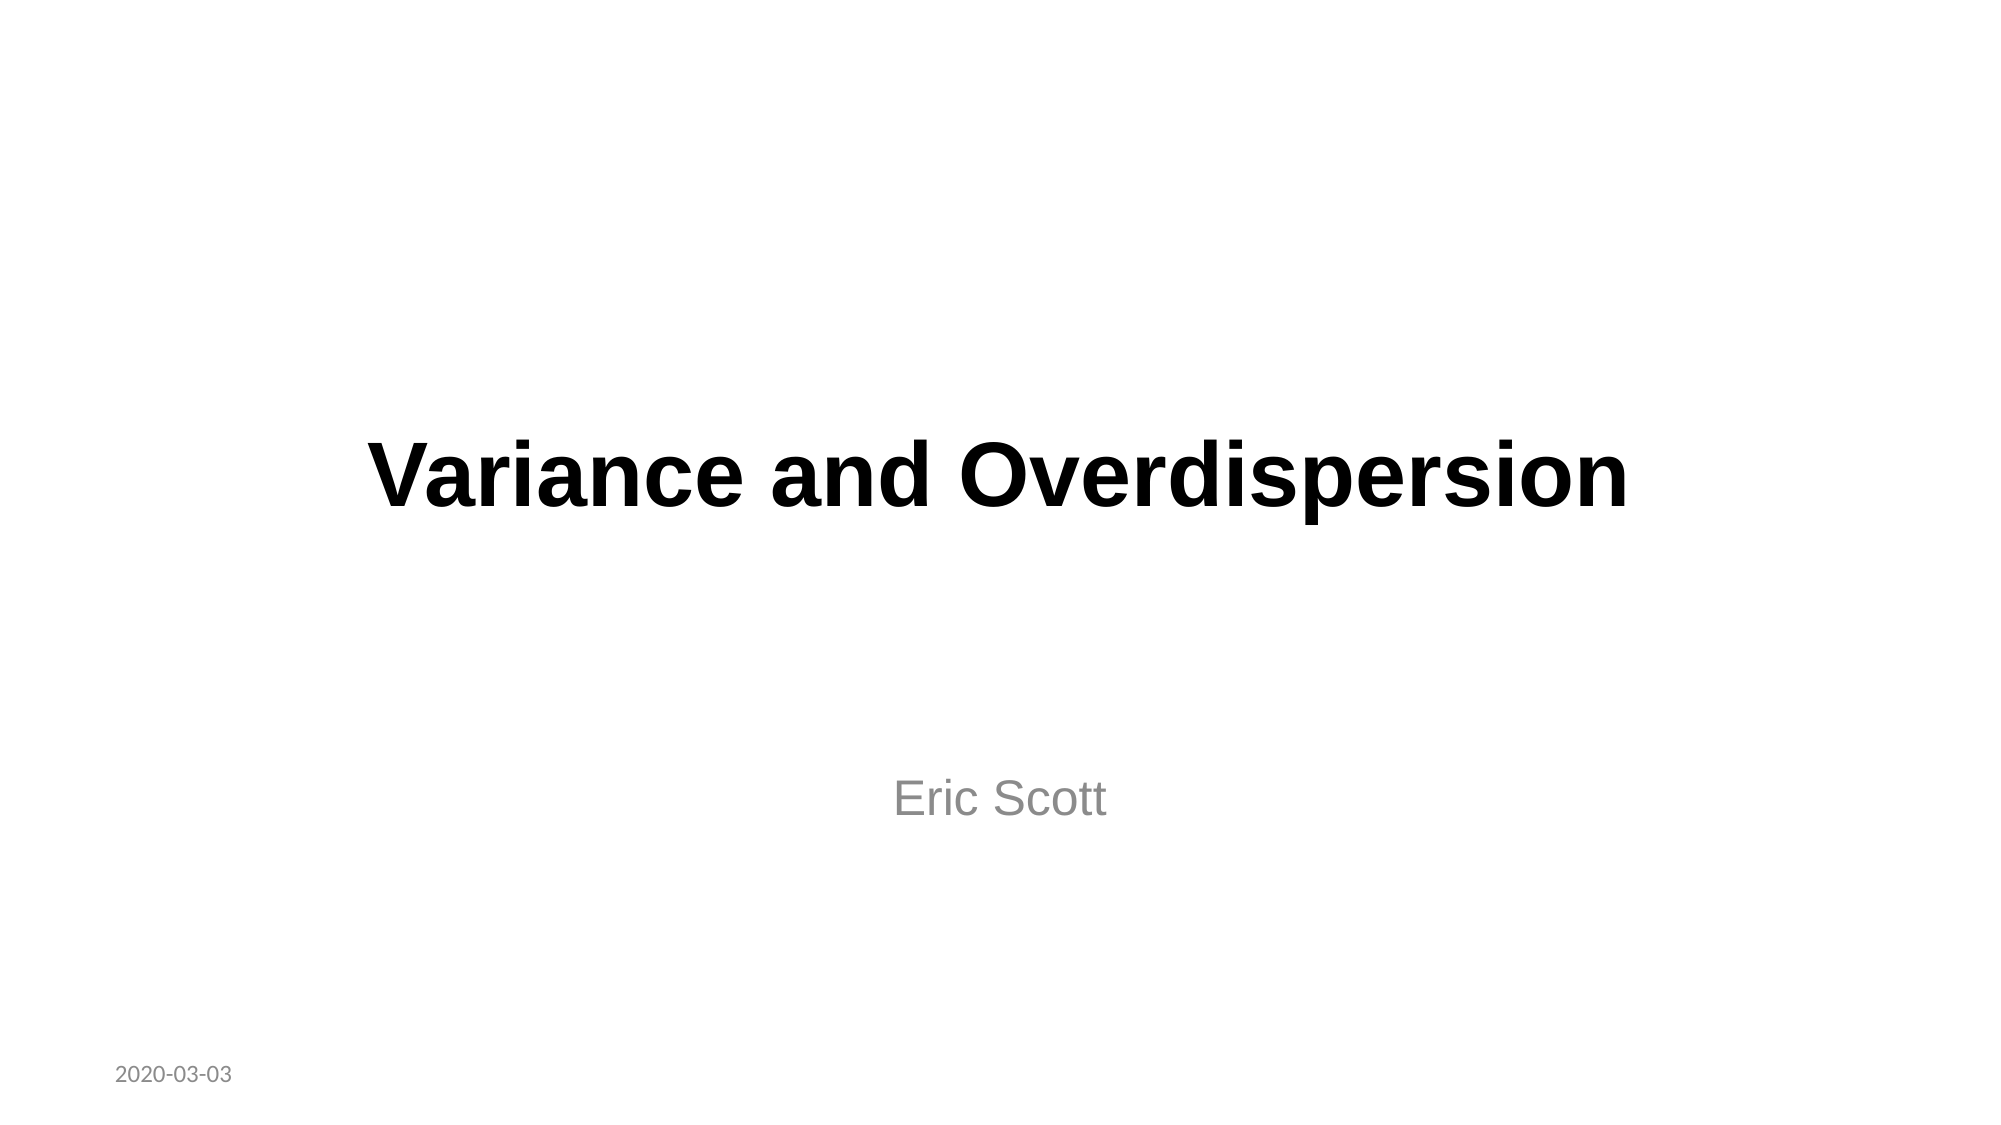

# Variance and Overdispersion
Eric Scott
2020-03-03